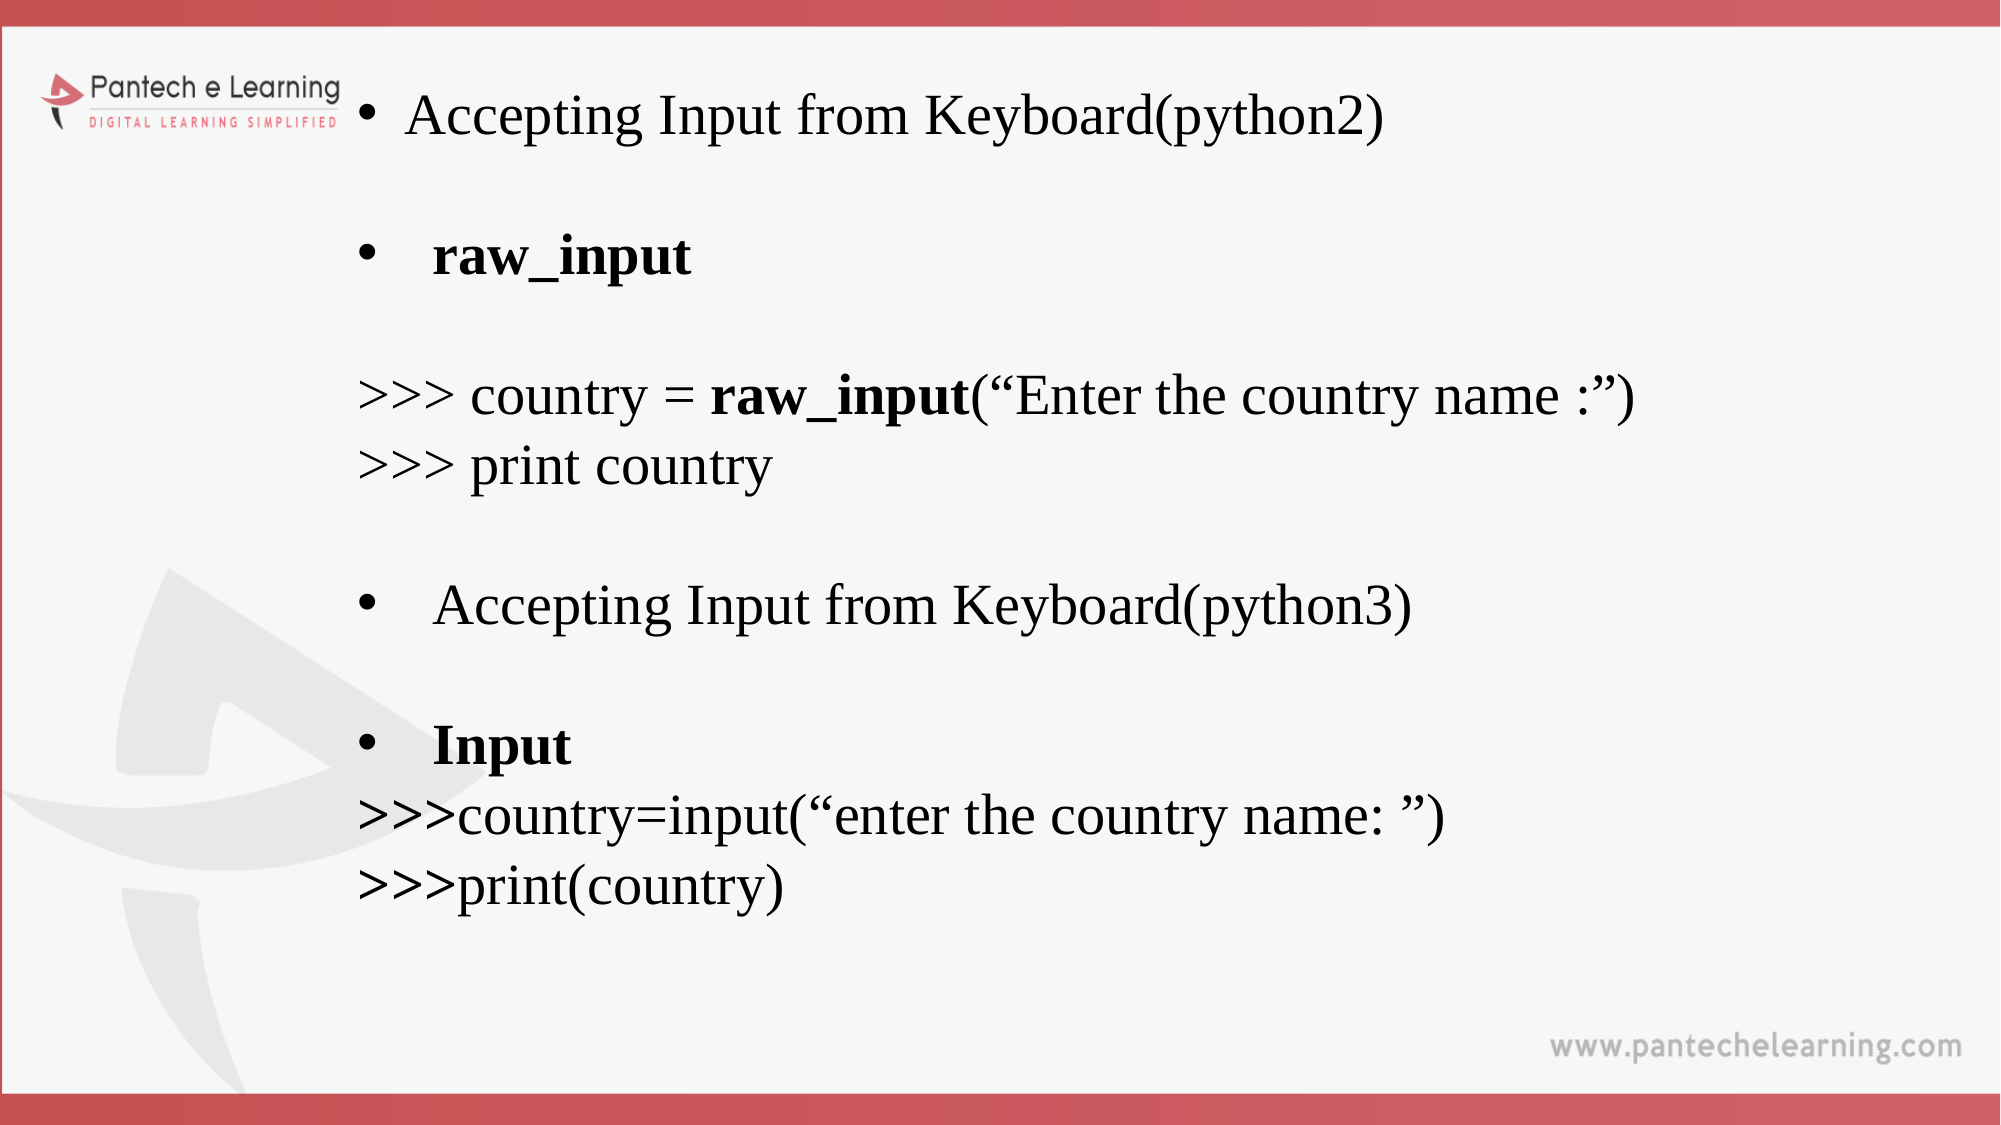

Accepting Input from Keyboard(python2)

raw_input

>>> country = raw_input(“Enter the country name :”)
>>> print country

Accepting Input from Keyboard(python3)

Input
>>>country=input(“enter the country name: ”)
>>>print(country)